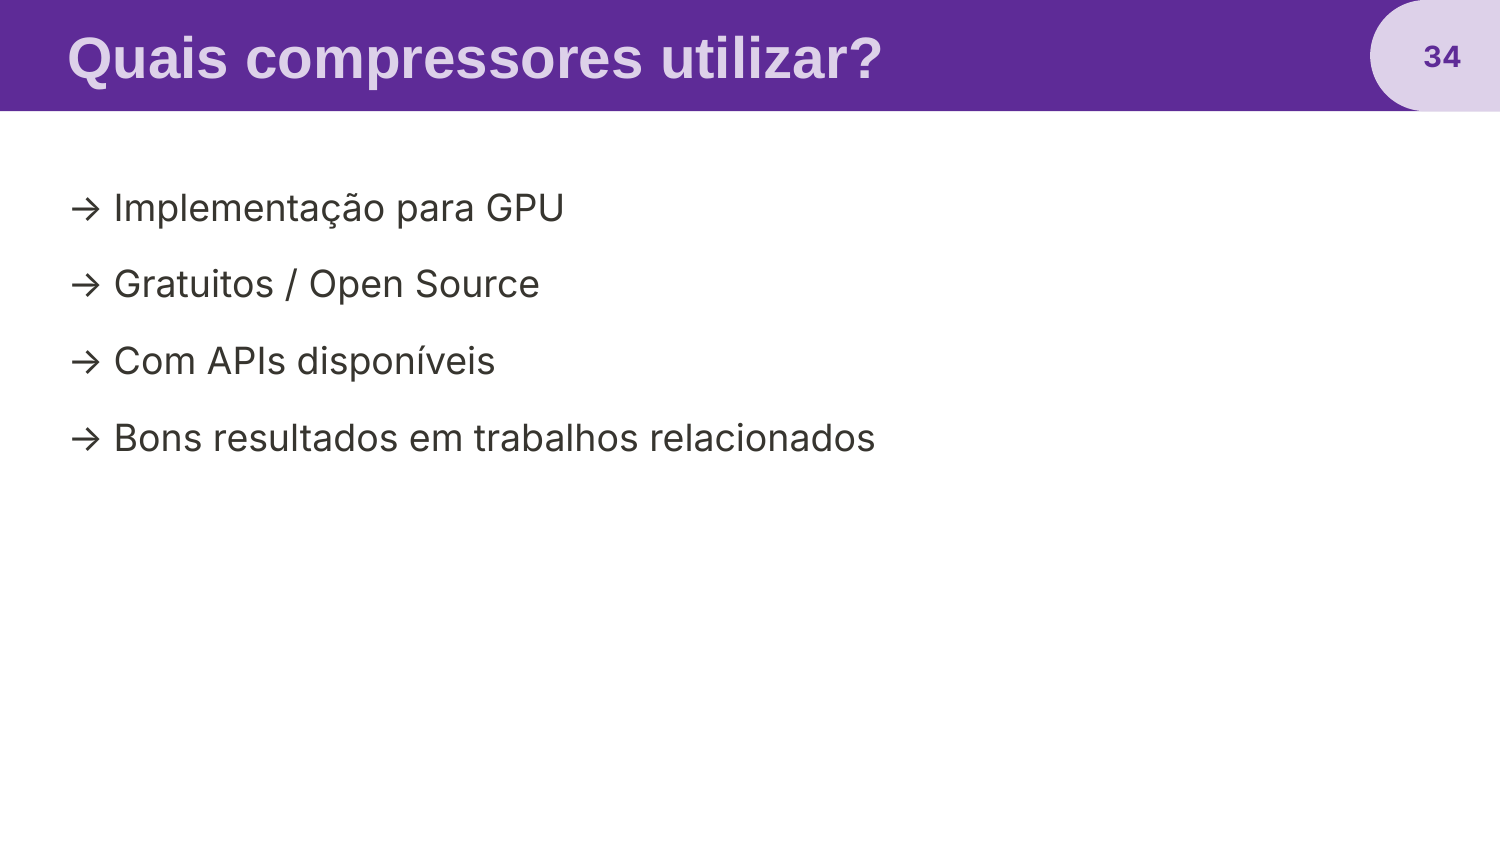

# Quais compressores utilizar?
34
-> Implementação para GPU
-> Gratuitos / Open Source
-> Com APIs disponíveis
-> Bons resultados em trabalhos relacionados